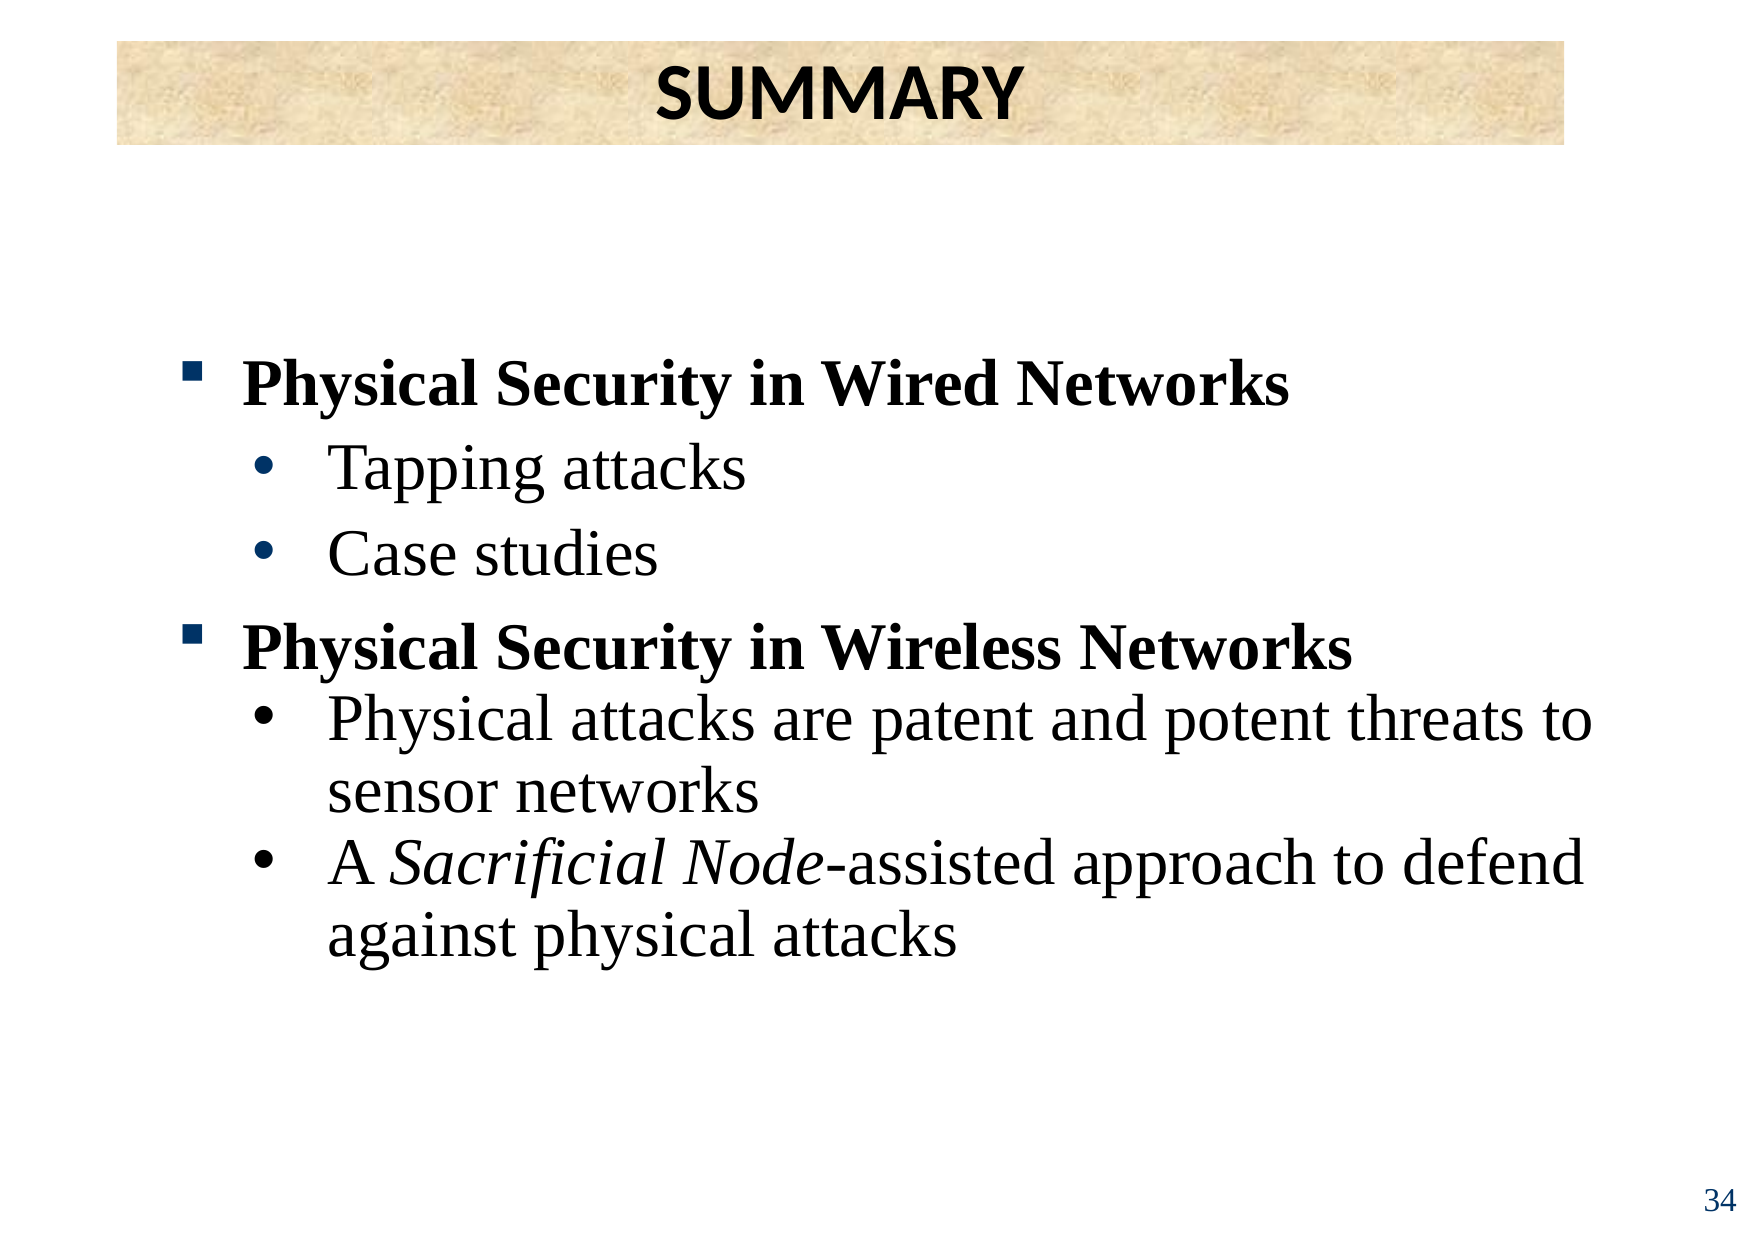

# SUMMARY
Physical Security in Wired Networks
Tapping attacks
Case studies
Physical Security in Wireless Networks
Physical attacks are patent and potent threats to sensor networks
A Sacrificial Node-assisted approach to defend against physical attacks
Cryptography
34